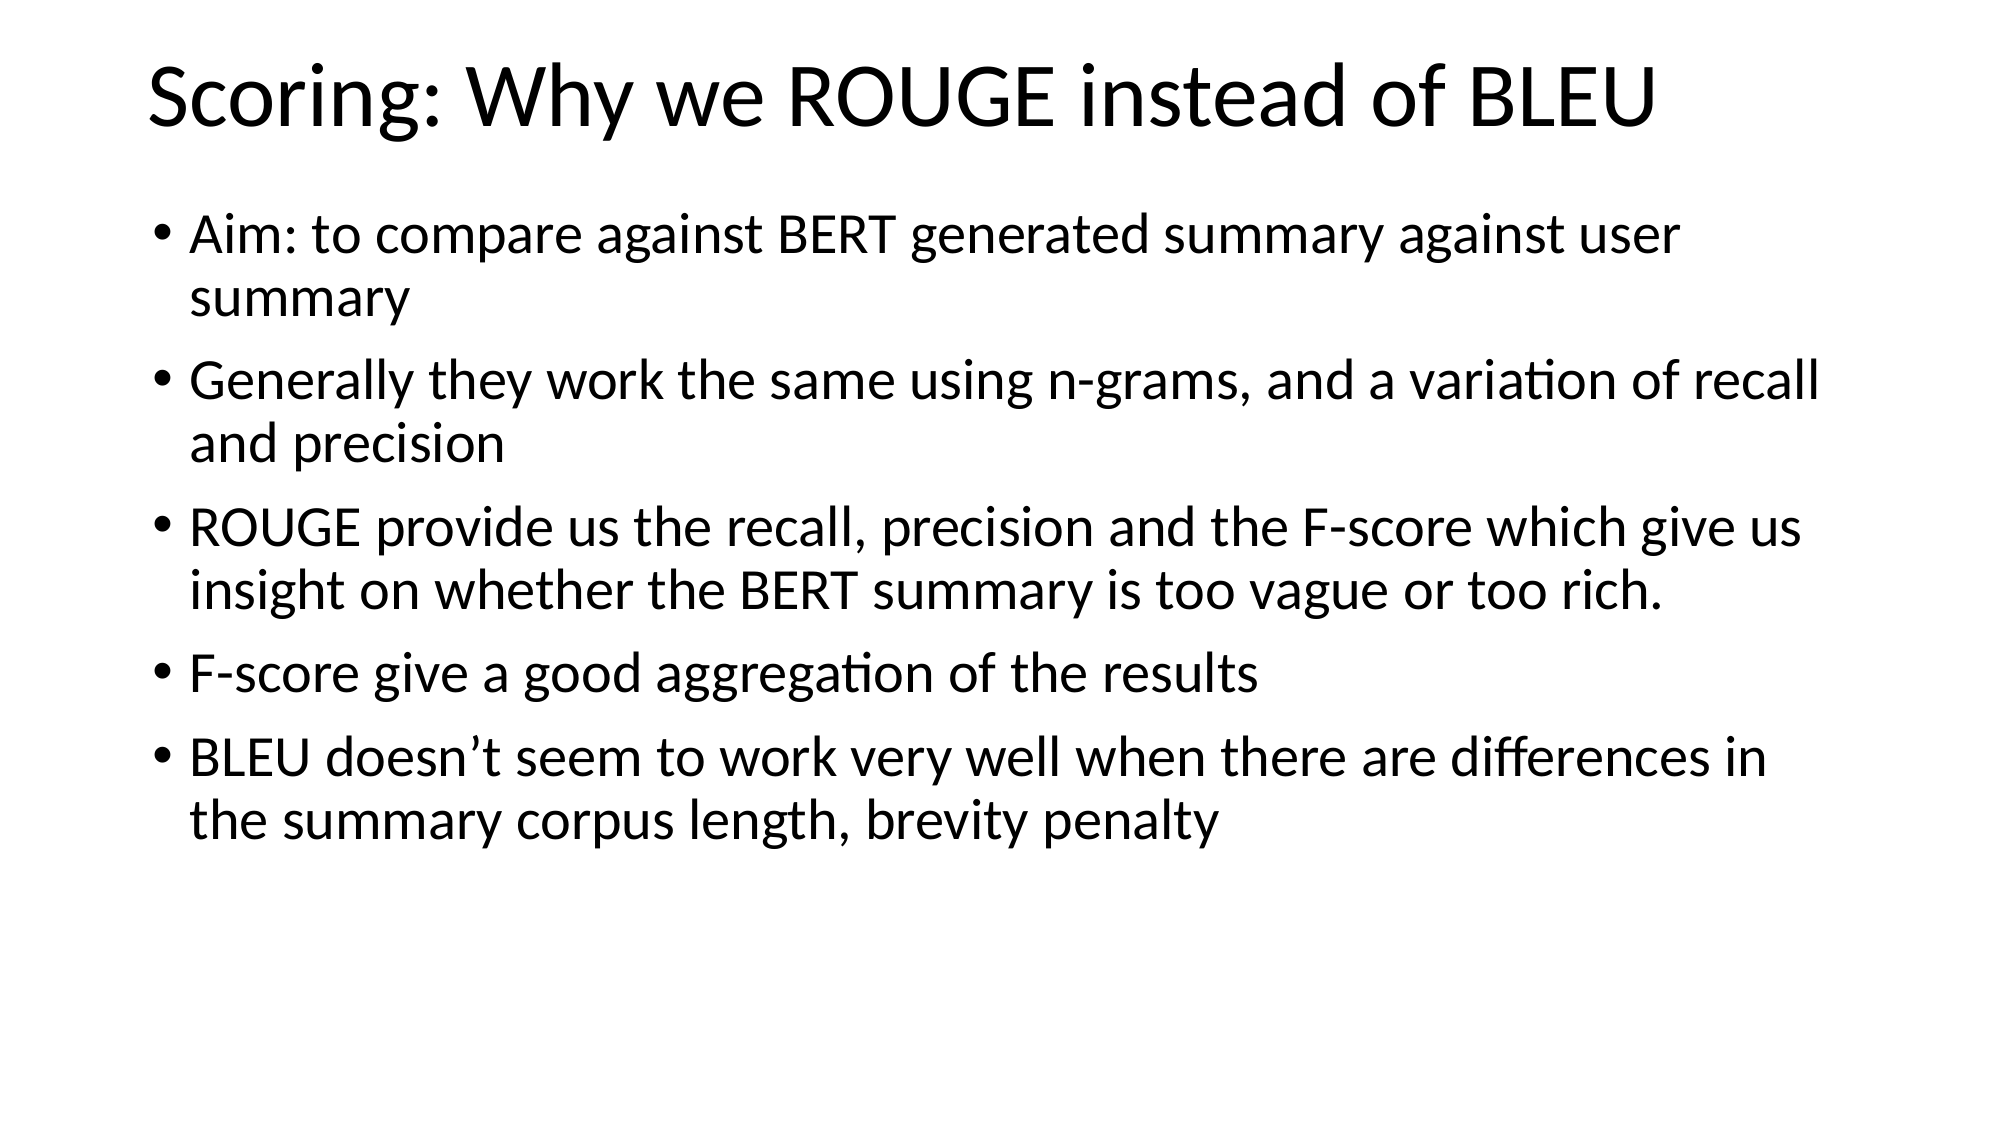

# Scoring: Why we ROUGE instead of BLEU
Aim: to compare against BERT generated summary against user summary
Generally they work the same using n-grams, and a variation of recall and precision
ROUGE provide us the recall, precision and the F-score which give us insight on whether the BERT summary is too vague or too rich.
F-score give a good aggregation of the results
BLEU doesn’t seem to work very well when there are differences in the summary corpus length, brevity penalty